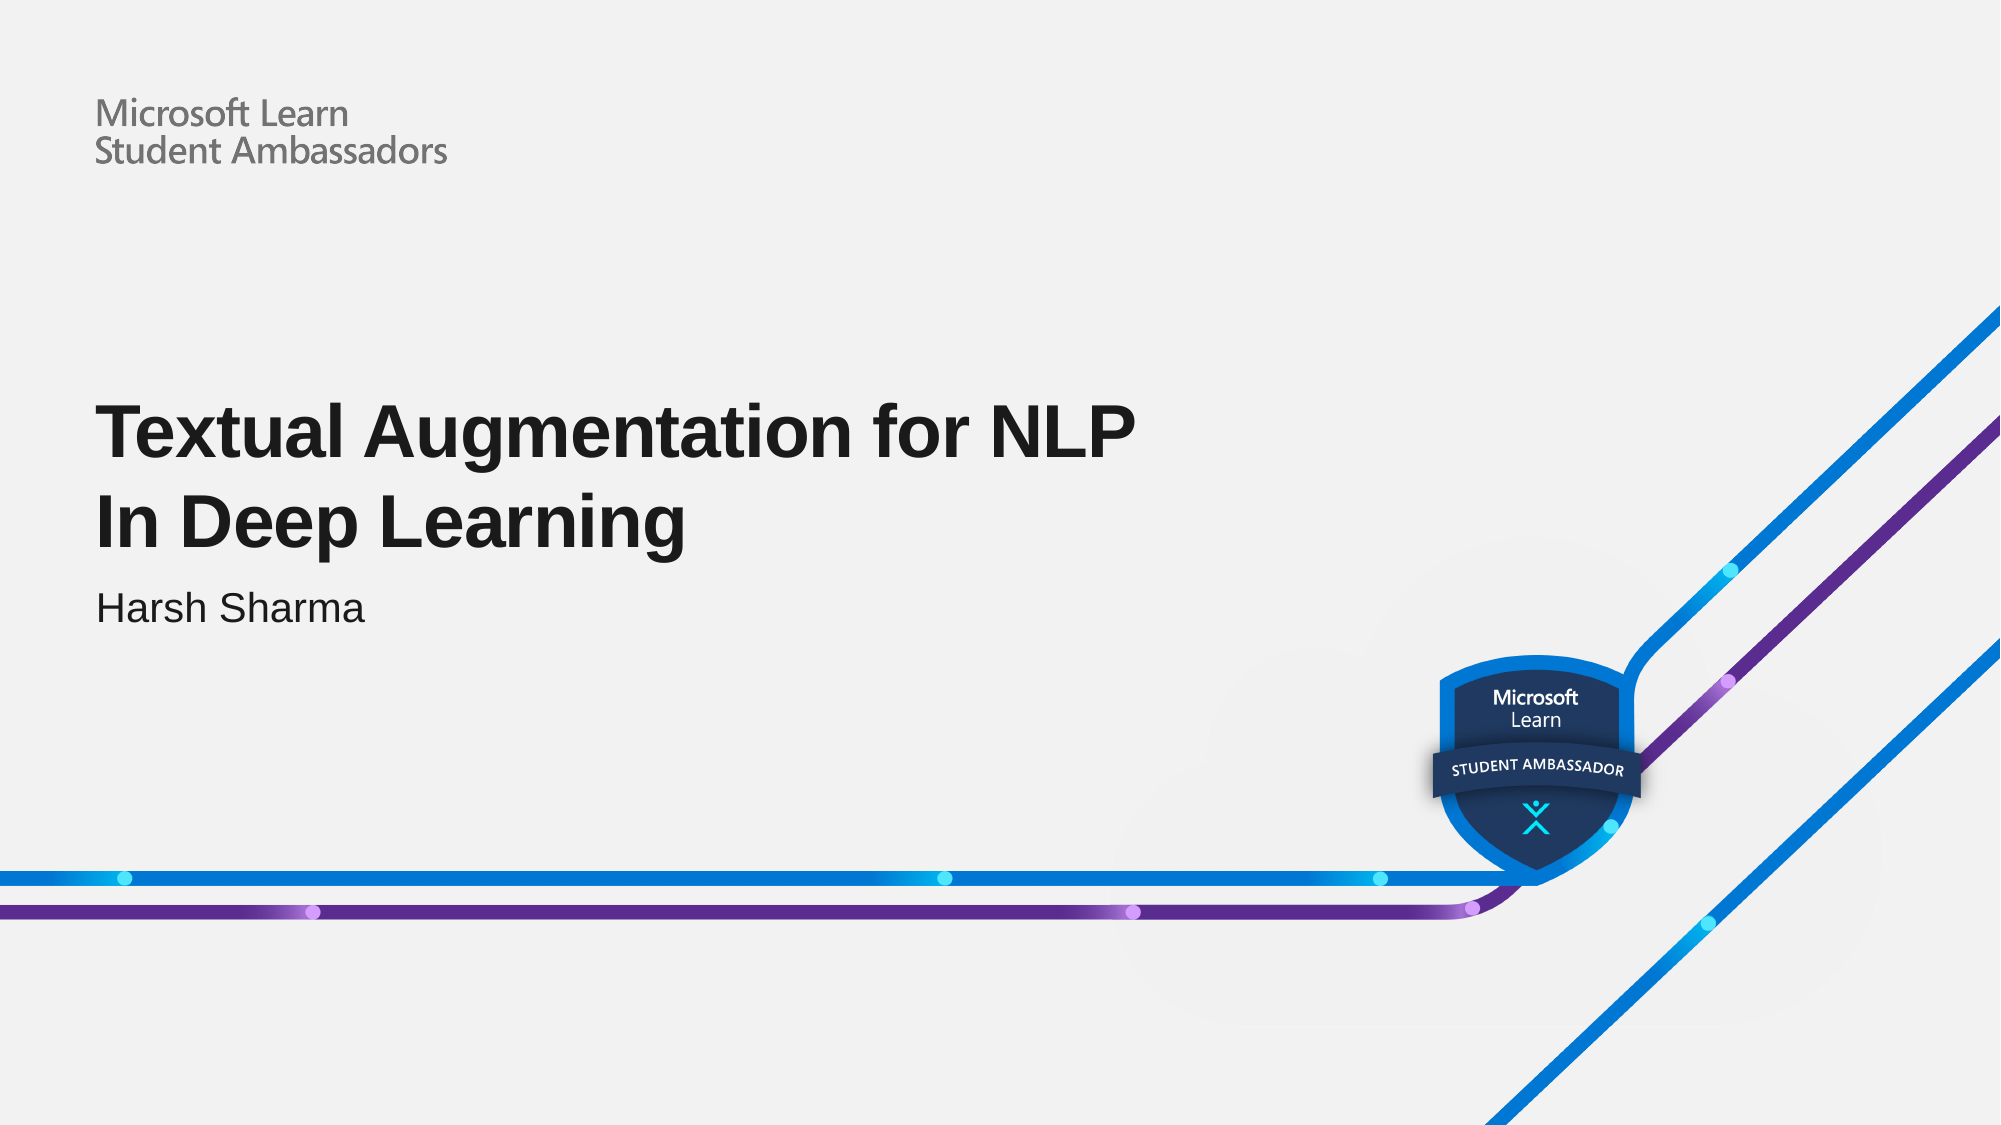

# Textual Augmentation for NLP In Deep Learning
Harsh Sharma